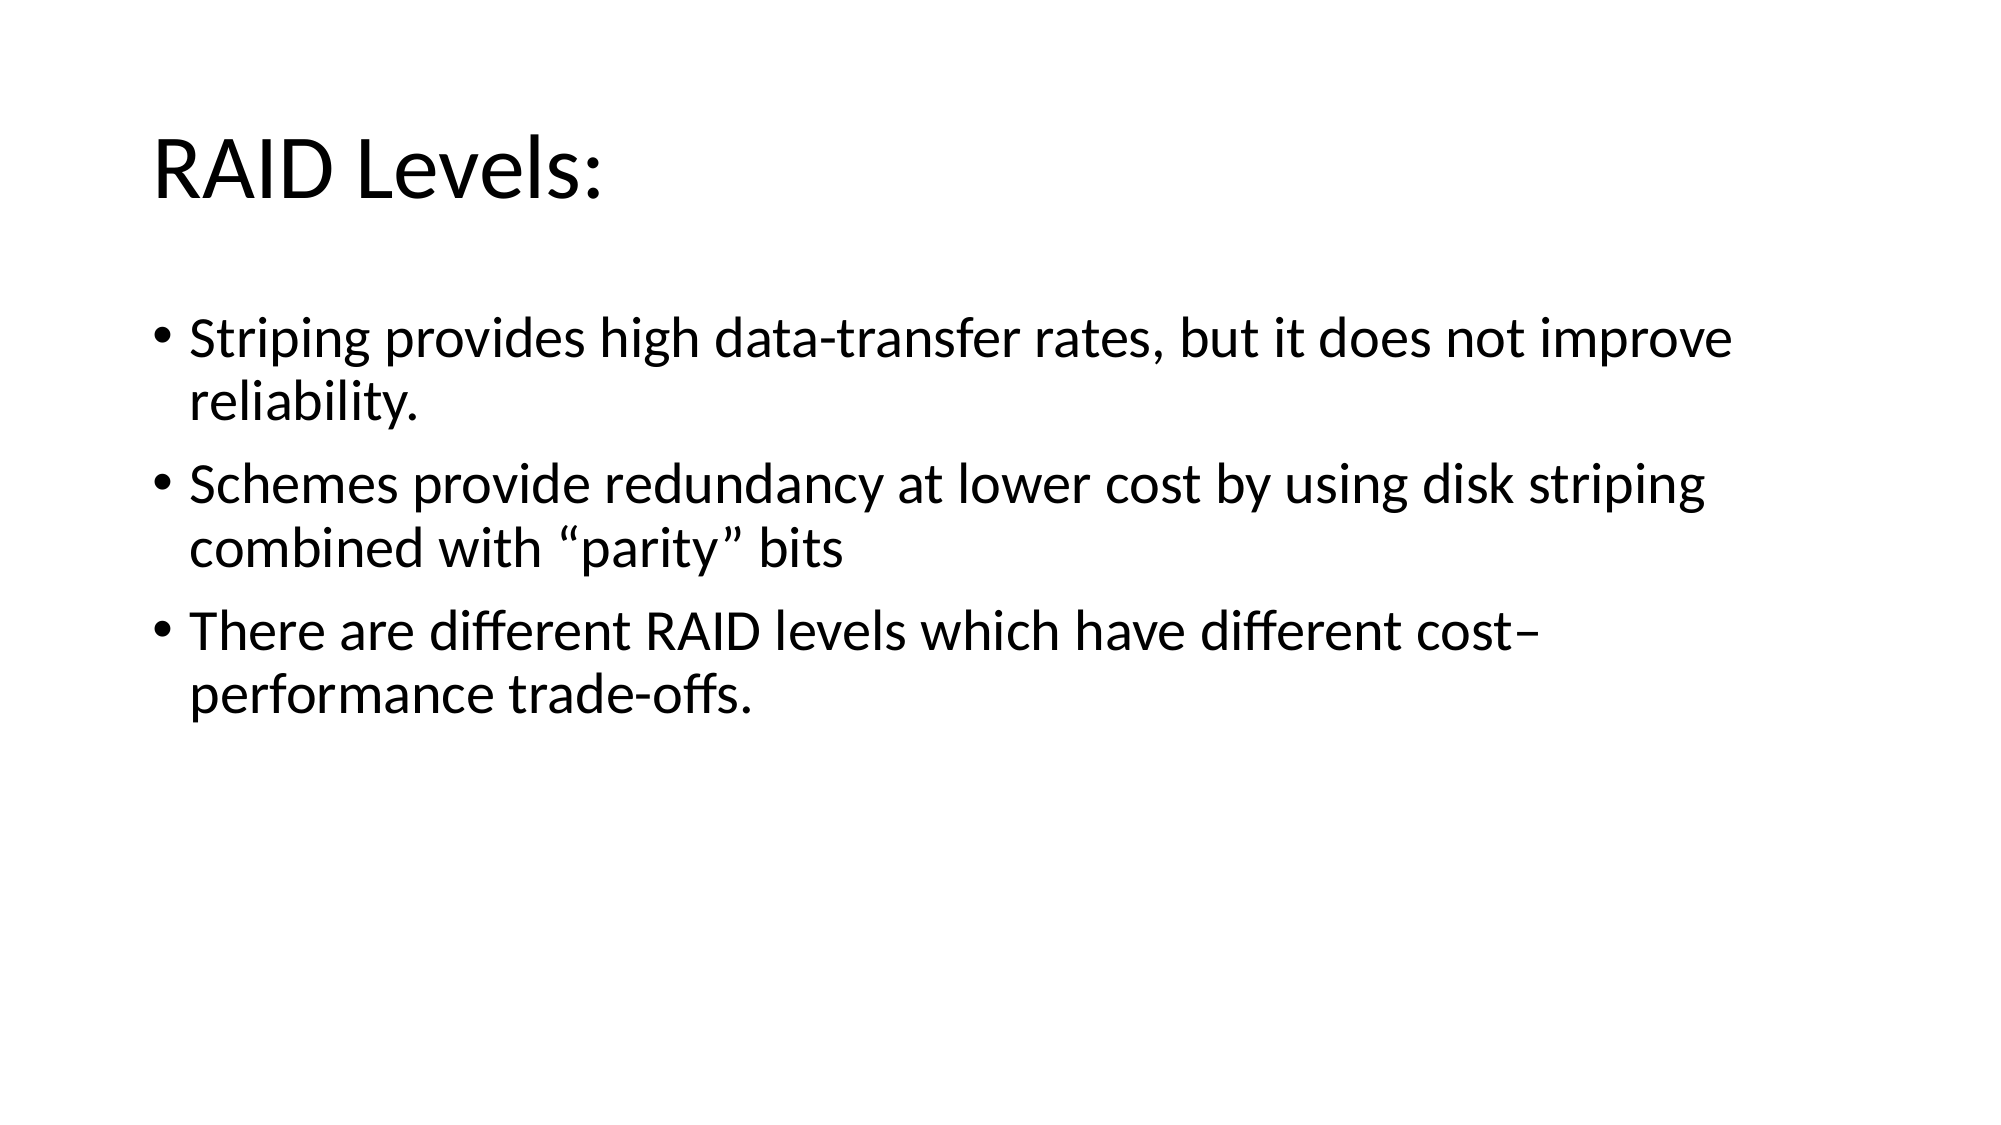

# RAID Levels:
Striping provides high data-transfer rates, but it does not improve reliability.
Schemes provide redundancy at lower cost by using disk striping combined with “parity” bits
There are different RAID levels which have different cost–performance trade-offs.